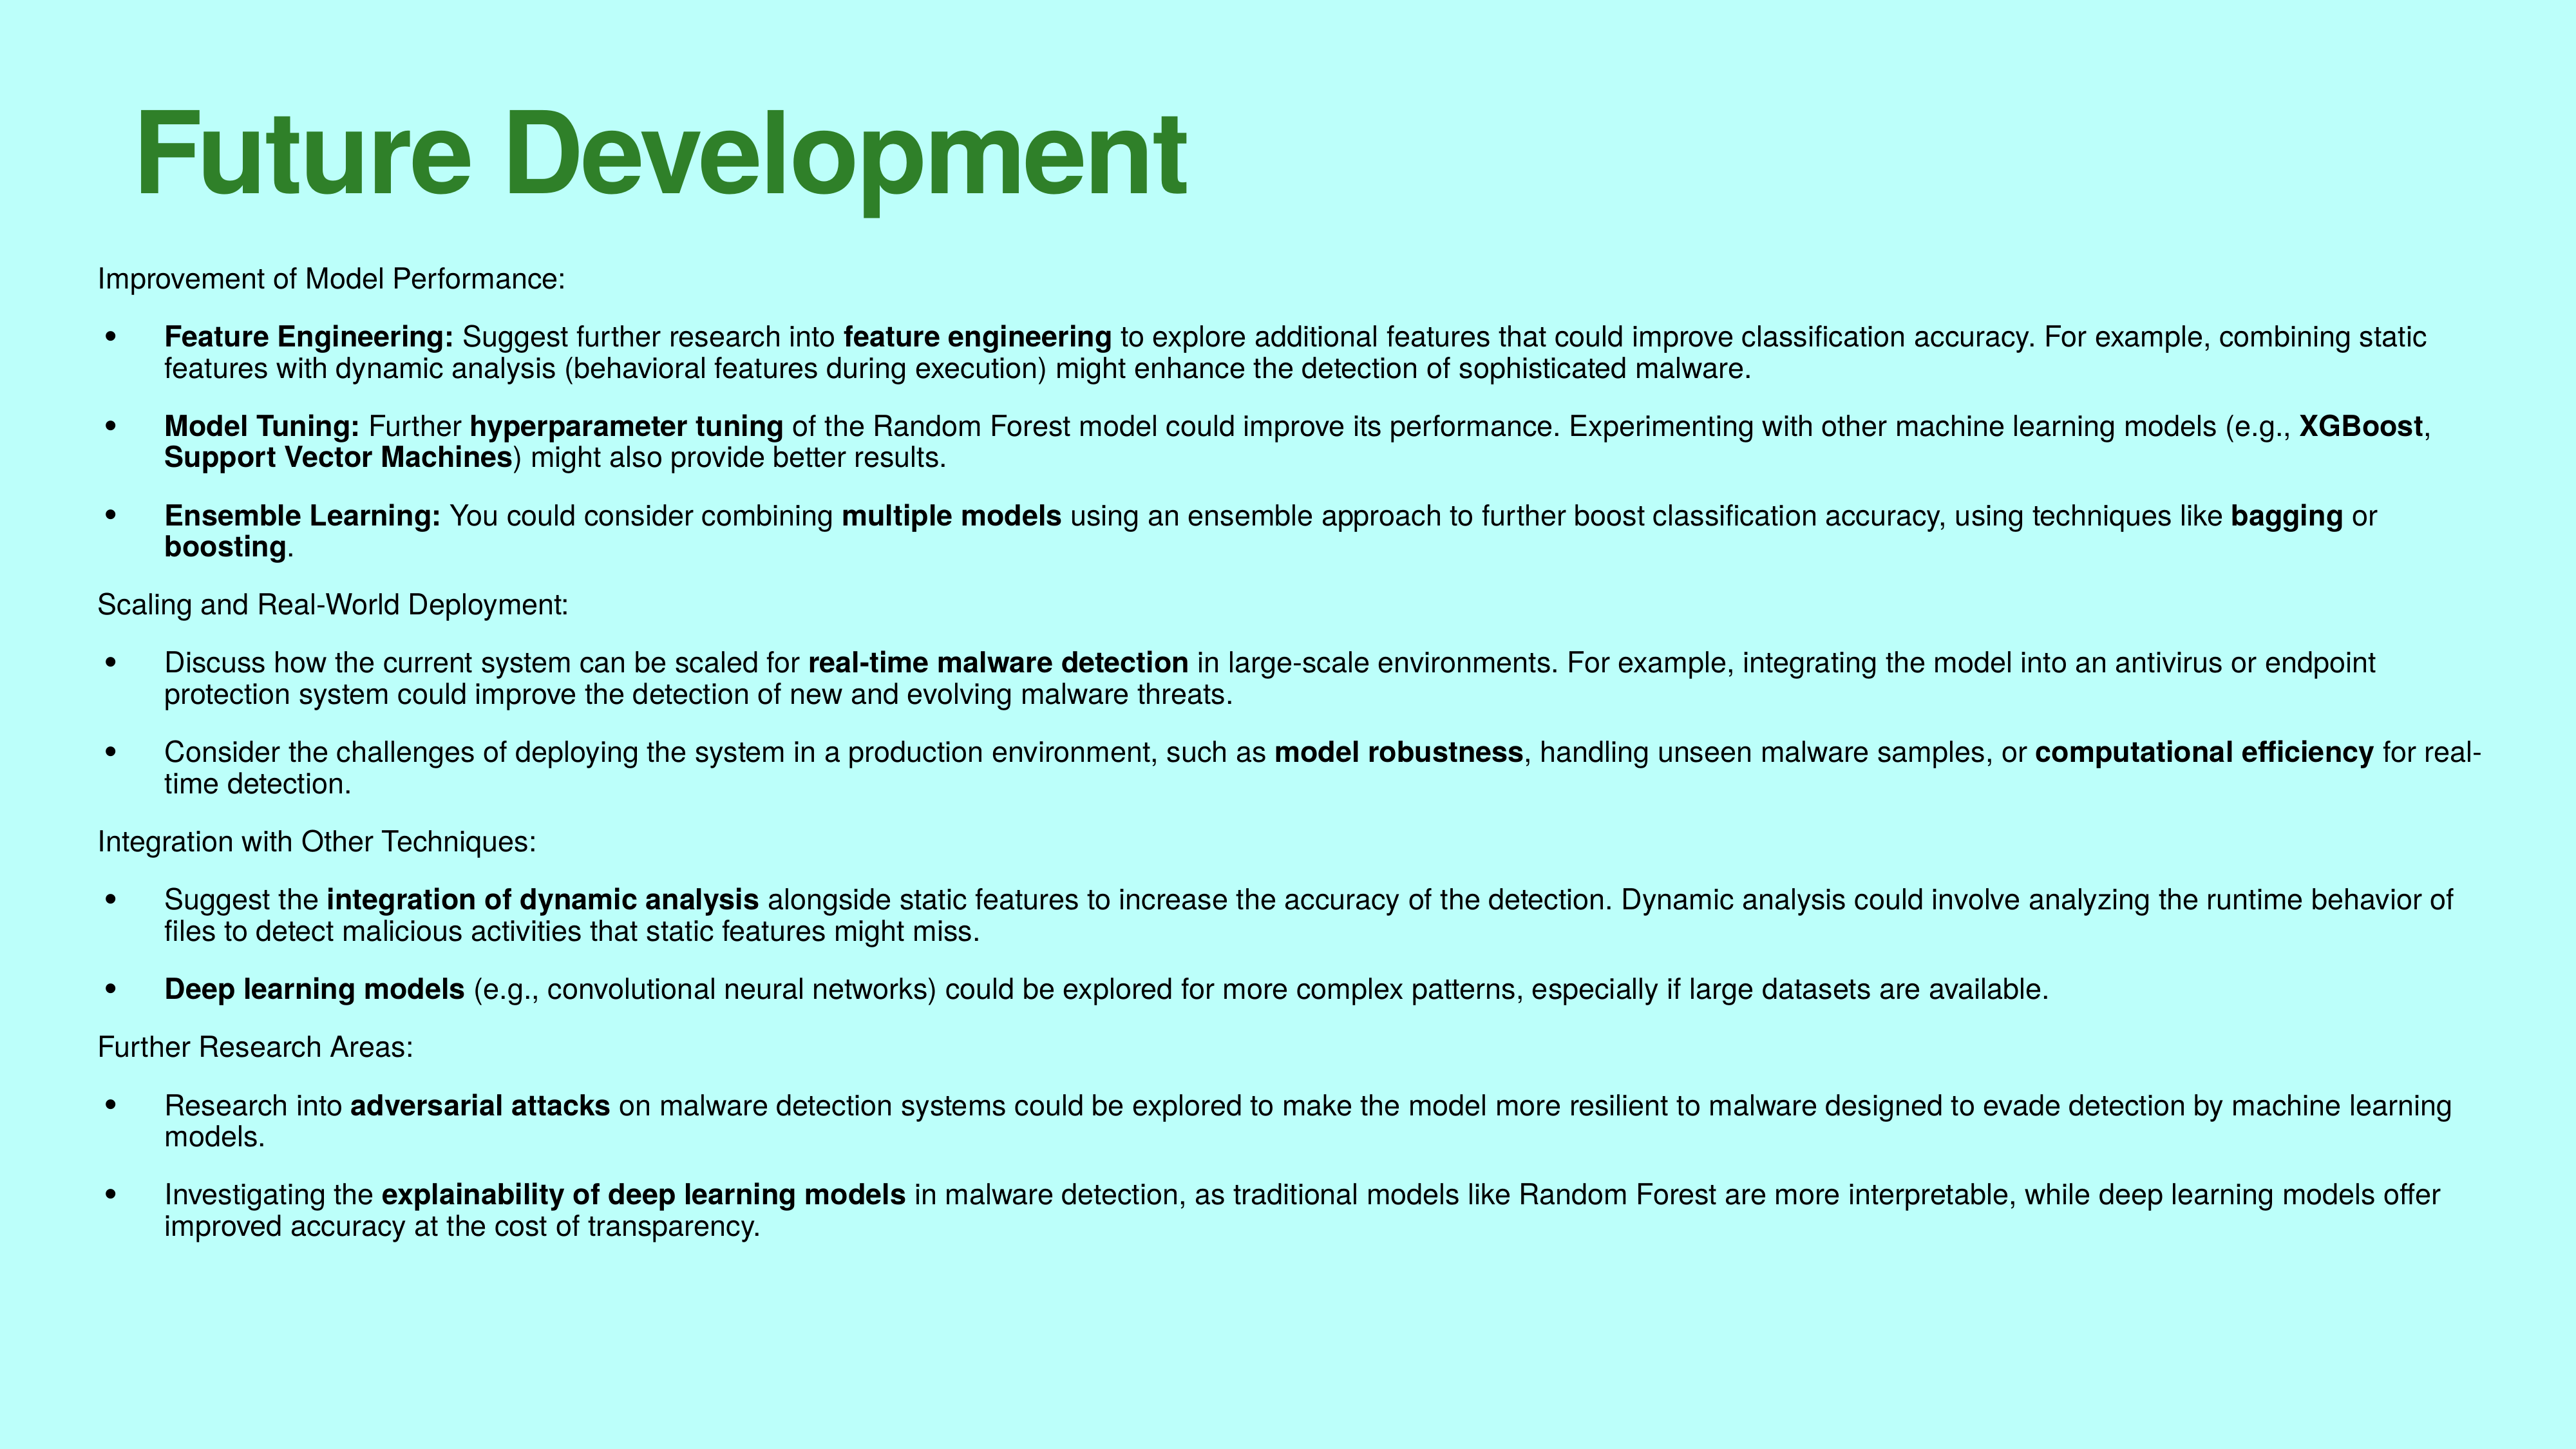

# Future Development
Improvement of Model Performance:
Feature Engineering: Suggest further research into feature engineering to explore additional features that could improve classification accuracy. For example, combining static features with dynamic analysis (behavioral features during execution) might enhance the detection of sophisticated malware.
Model Tuning: Further hyperparameter tuning of the Random Forest model could improve its performance. Experimenting with other machine learning models (e.g., XGBoost, Support Vector Machines) might also provide better results.
Ensemble Learning: You could consider combining multiple models using an ensemble approach to further boost classification accuracy, using techniques like bagging or boosting.
Scaling and Real-World Deployment:
Discuss how the current system can be scaled for real-time malware detection in large-scale environments. For example, integrating the model into an antivirus or endpoint protection system could improve the detection of new and evolving malware threats.
Consider the challenges of deploying the system in a production environment, such as model robustness, handling unseen malware samples, or computational efficiency for real-time detection.
Integration with Other Techniques:
Suggest the integration of dynamic analysis alongside static features to increase the accuracy of the detection. Dynamic analysis could involve analyzing the runtime behavior of files to detect malicious activities that static features might miss.
Deep learning models (e.g., convolutional neural networks) could be explored for more complex patterns, especially if large datasets are available.
Further Research Areas:
Research into adversarial attacks on malware detection systems could be explored to make the model more resilient to malware designed to evade detection by machine learning models.
Investigating the explainability of deep learning models in malware detection, as traditional models like Random Forest are more interpretable, while deep learning models offer improved accuracy at the cost of transparency.
30